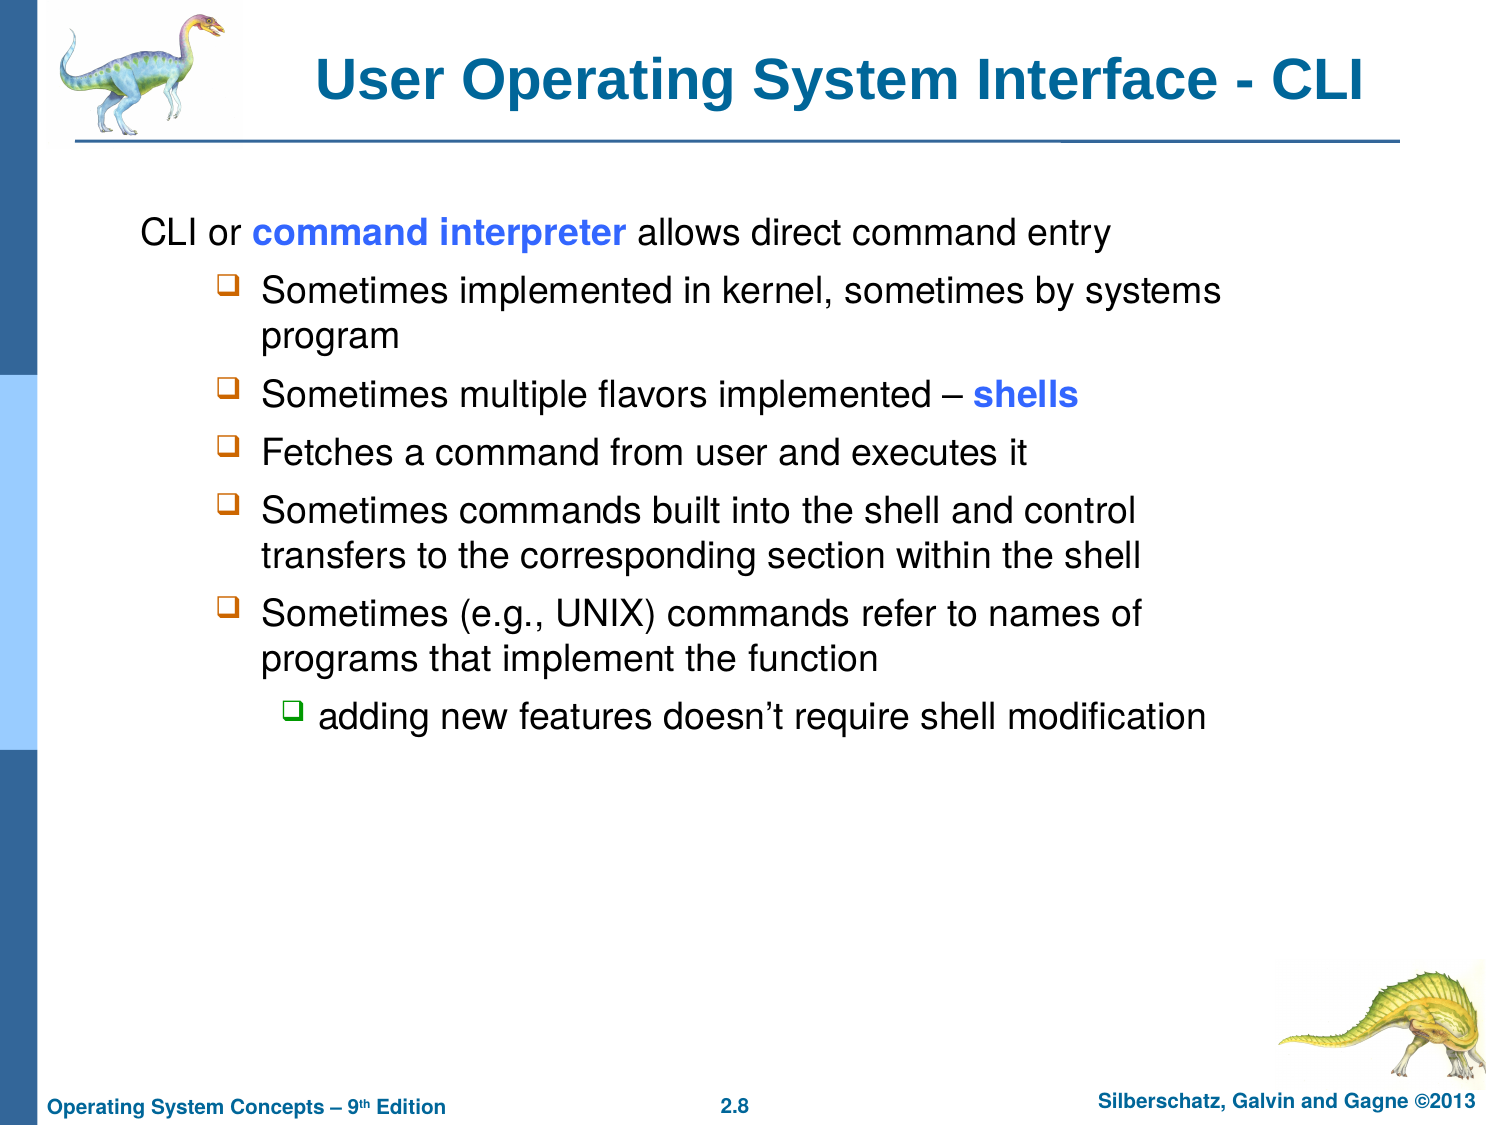

# User Operating System Interface - CLI
CLI or command interpreter allows direct command entry
Sometimes implemented in kernel, sometimes by systems program
Sometimes multiple flavors implemented – shells
Fetches a command from user and executes it
Sometimes commands built into the shell and control transfers to the corresponding section within the shell
Sometimes (e.g., UNIX) commands refer to names of programs that implement the function
adding new features doesn’t require shell modification